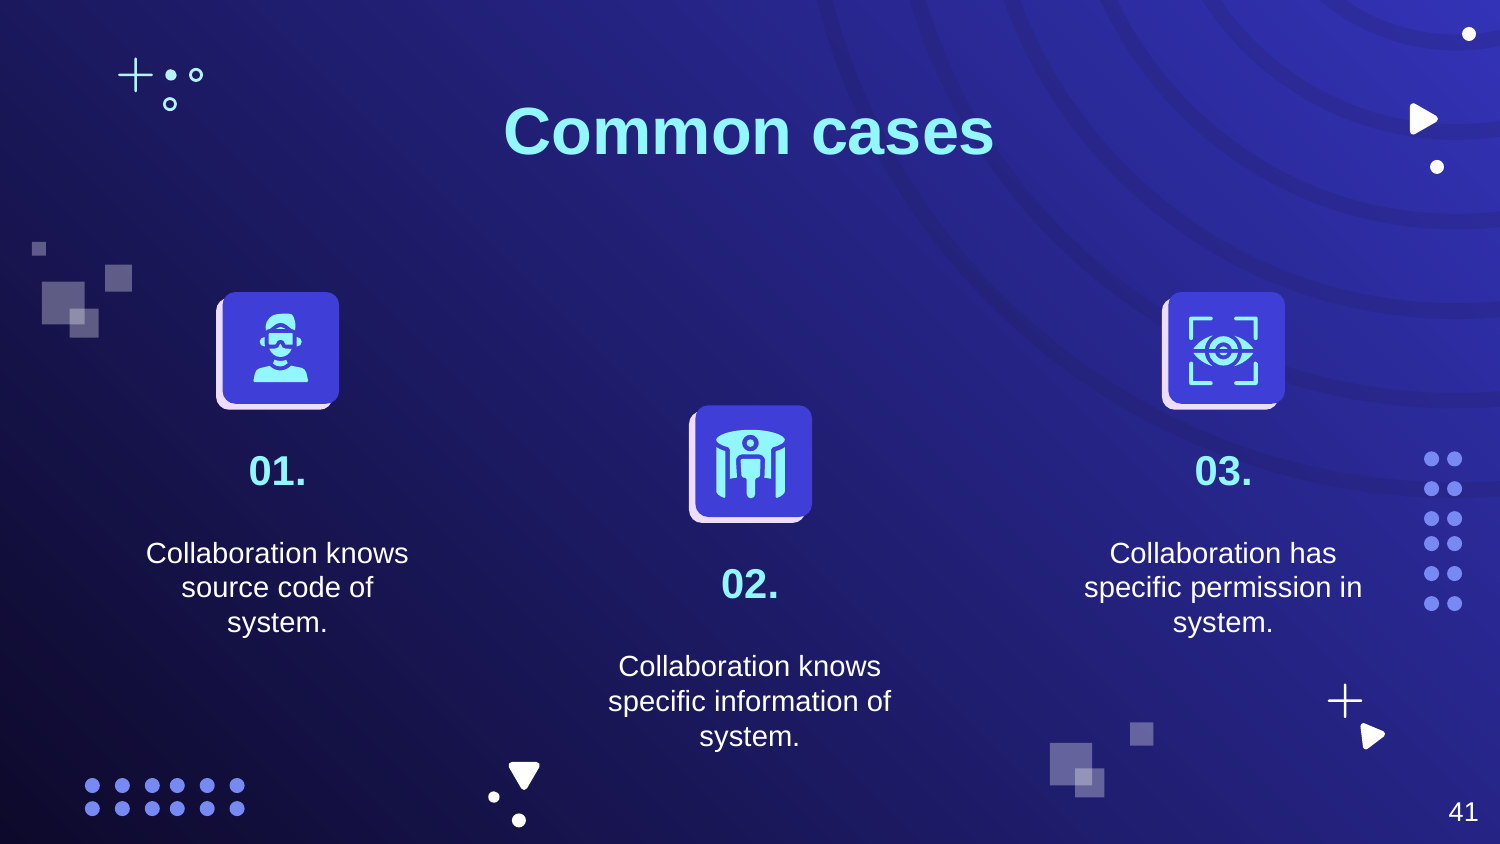

# Common cases

01.
03.

Collaboration knows source code of system.
Collaboration has specific permission in system.
02.
Collaboration knows specific information of system.
41